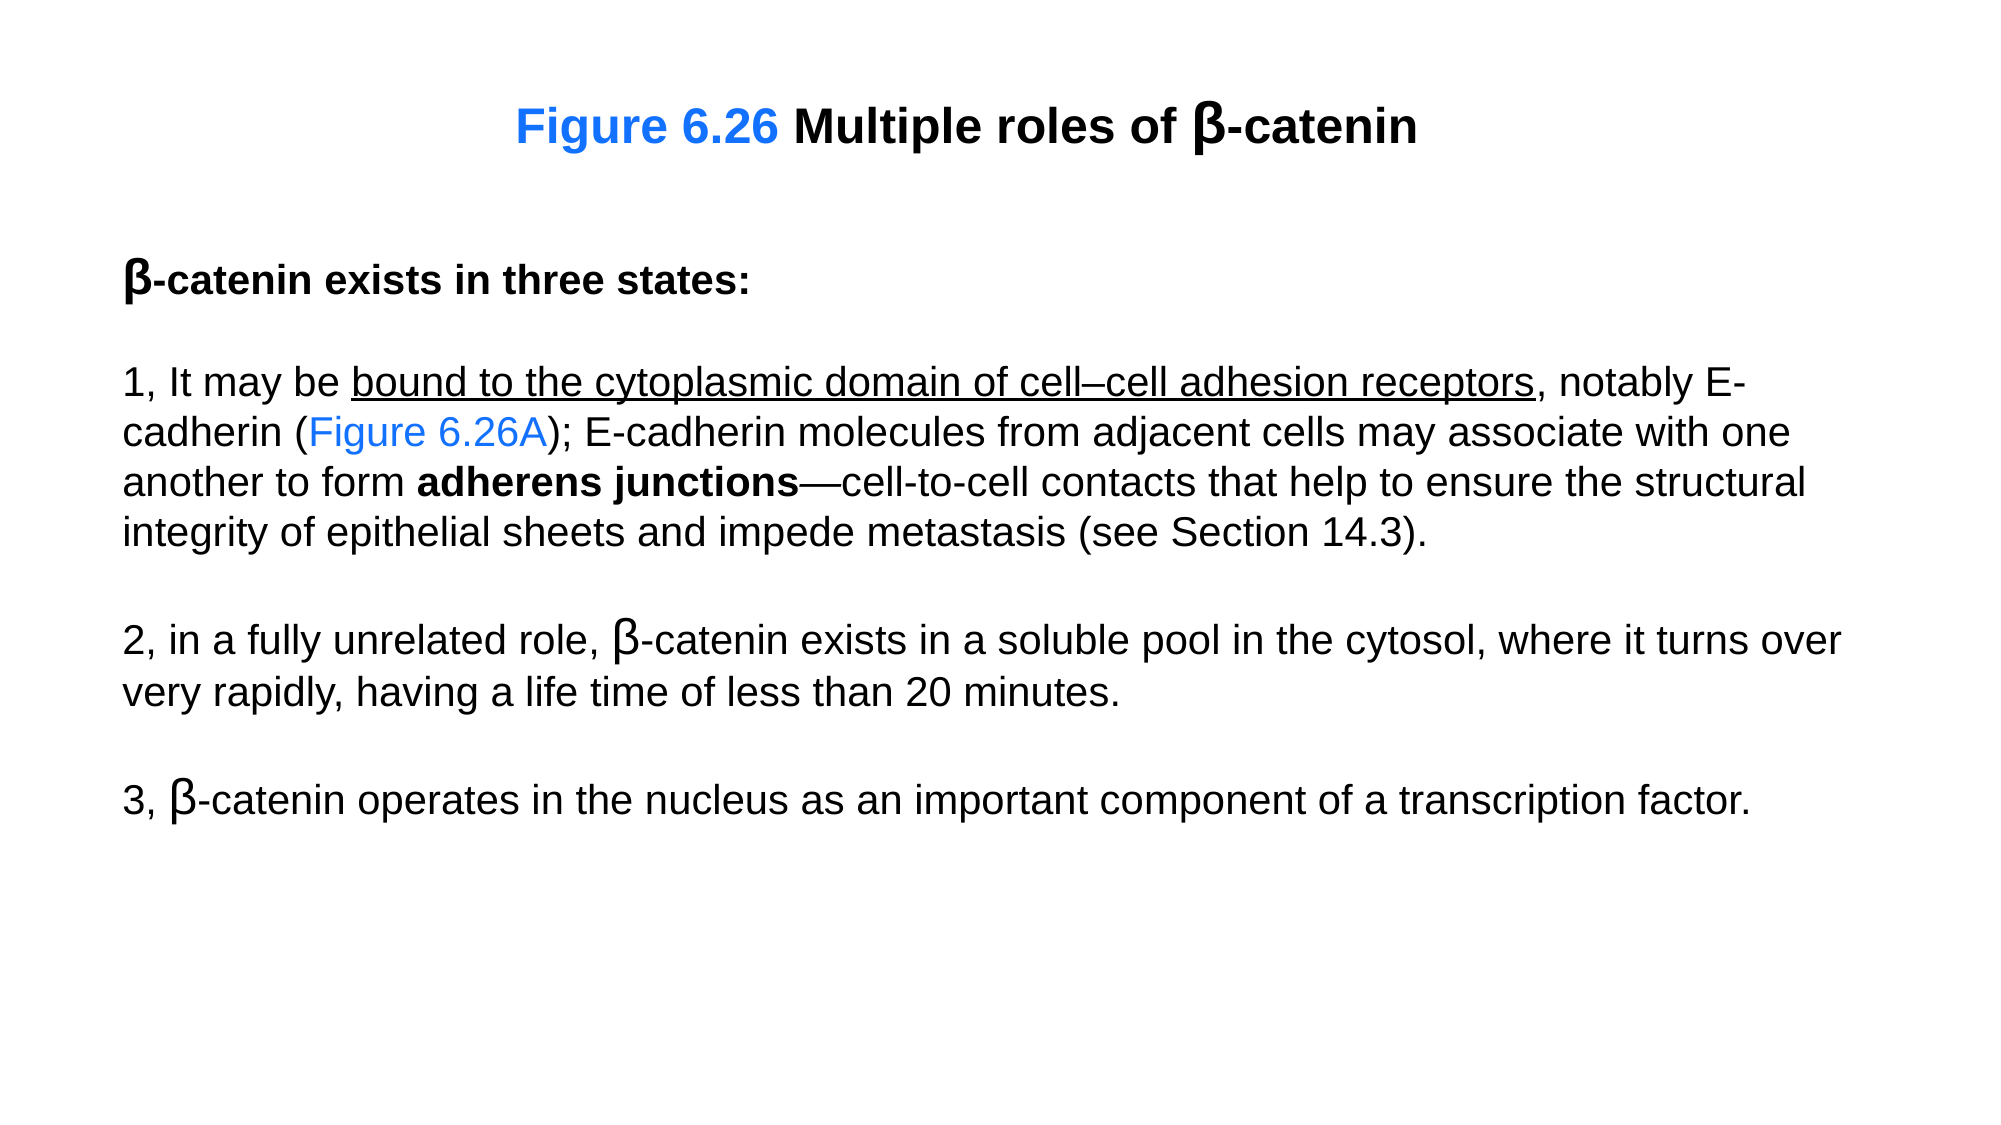

Figure 6.26 Multiple roles of β-catenin
β-catenin exists in three states:

1, It may be bound to the cytoplasmic domain of cell–cell adhesion receptors, notably E-cadherin (Figure 6.26A); E-cadherin molecules from adjacent cells may associate with one another to form adherens junctions—cell-to-cell contacts that help to ensure the structural integrity of epithelial sheets and impede metastasis (see Section 14.3).

2, in a fully unrelated role, β-catenin exists in a soluble pool in the cytosol, where it turns over very rapidly, having a life time of less than 20 minutes.

3, β-catenin operates in the nucleus as an important component of a transcription factor.